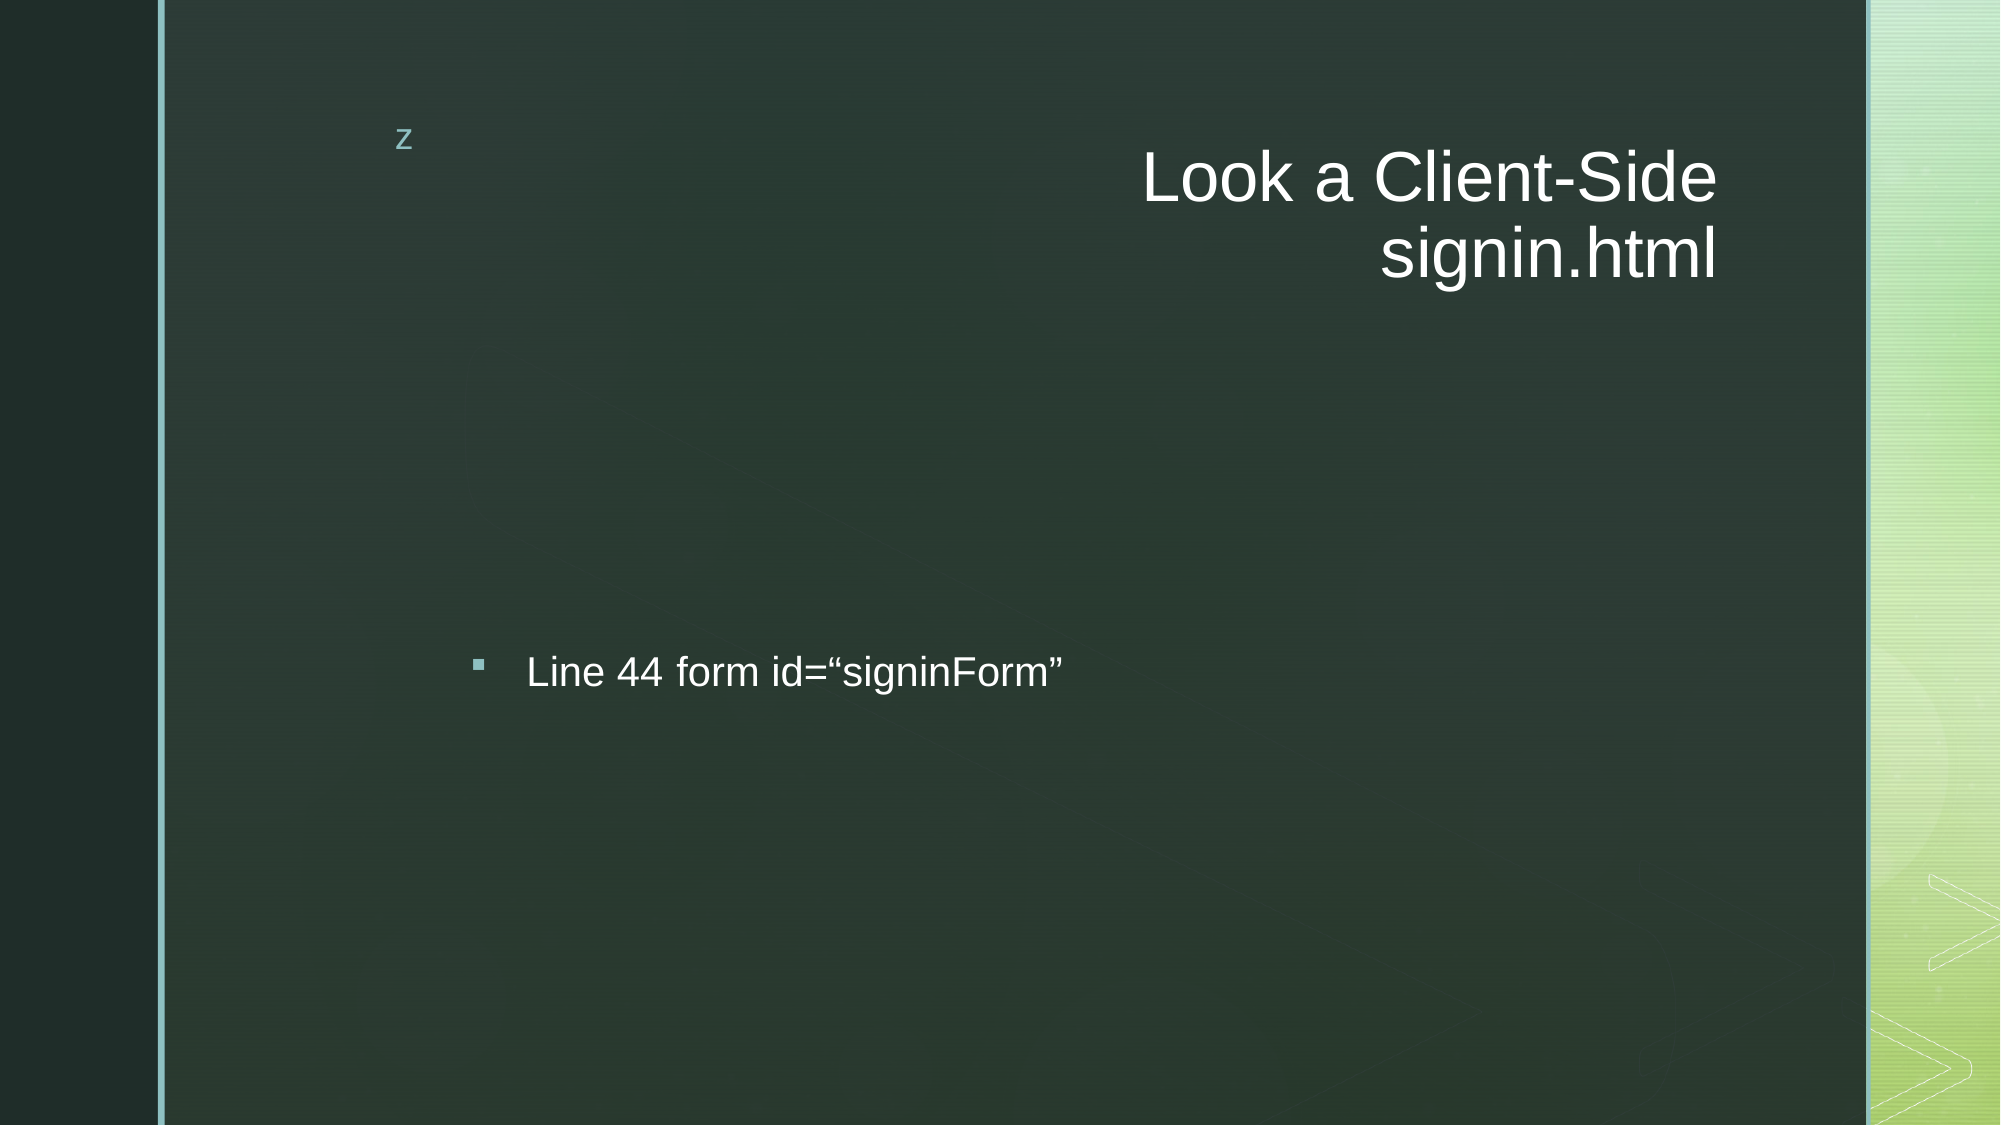

# Look a Client-Side signin.html
Line 44	form id=“signinForm”